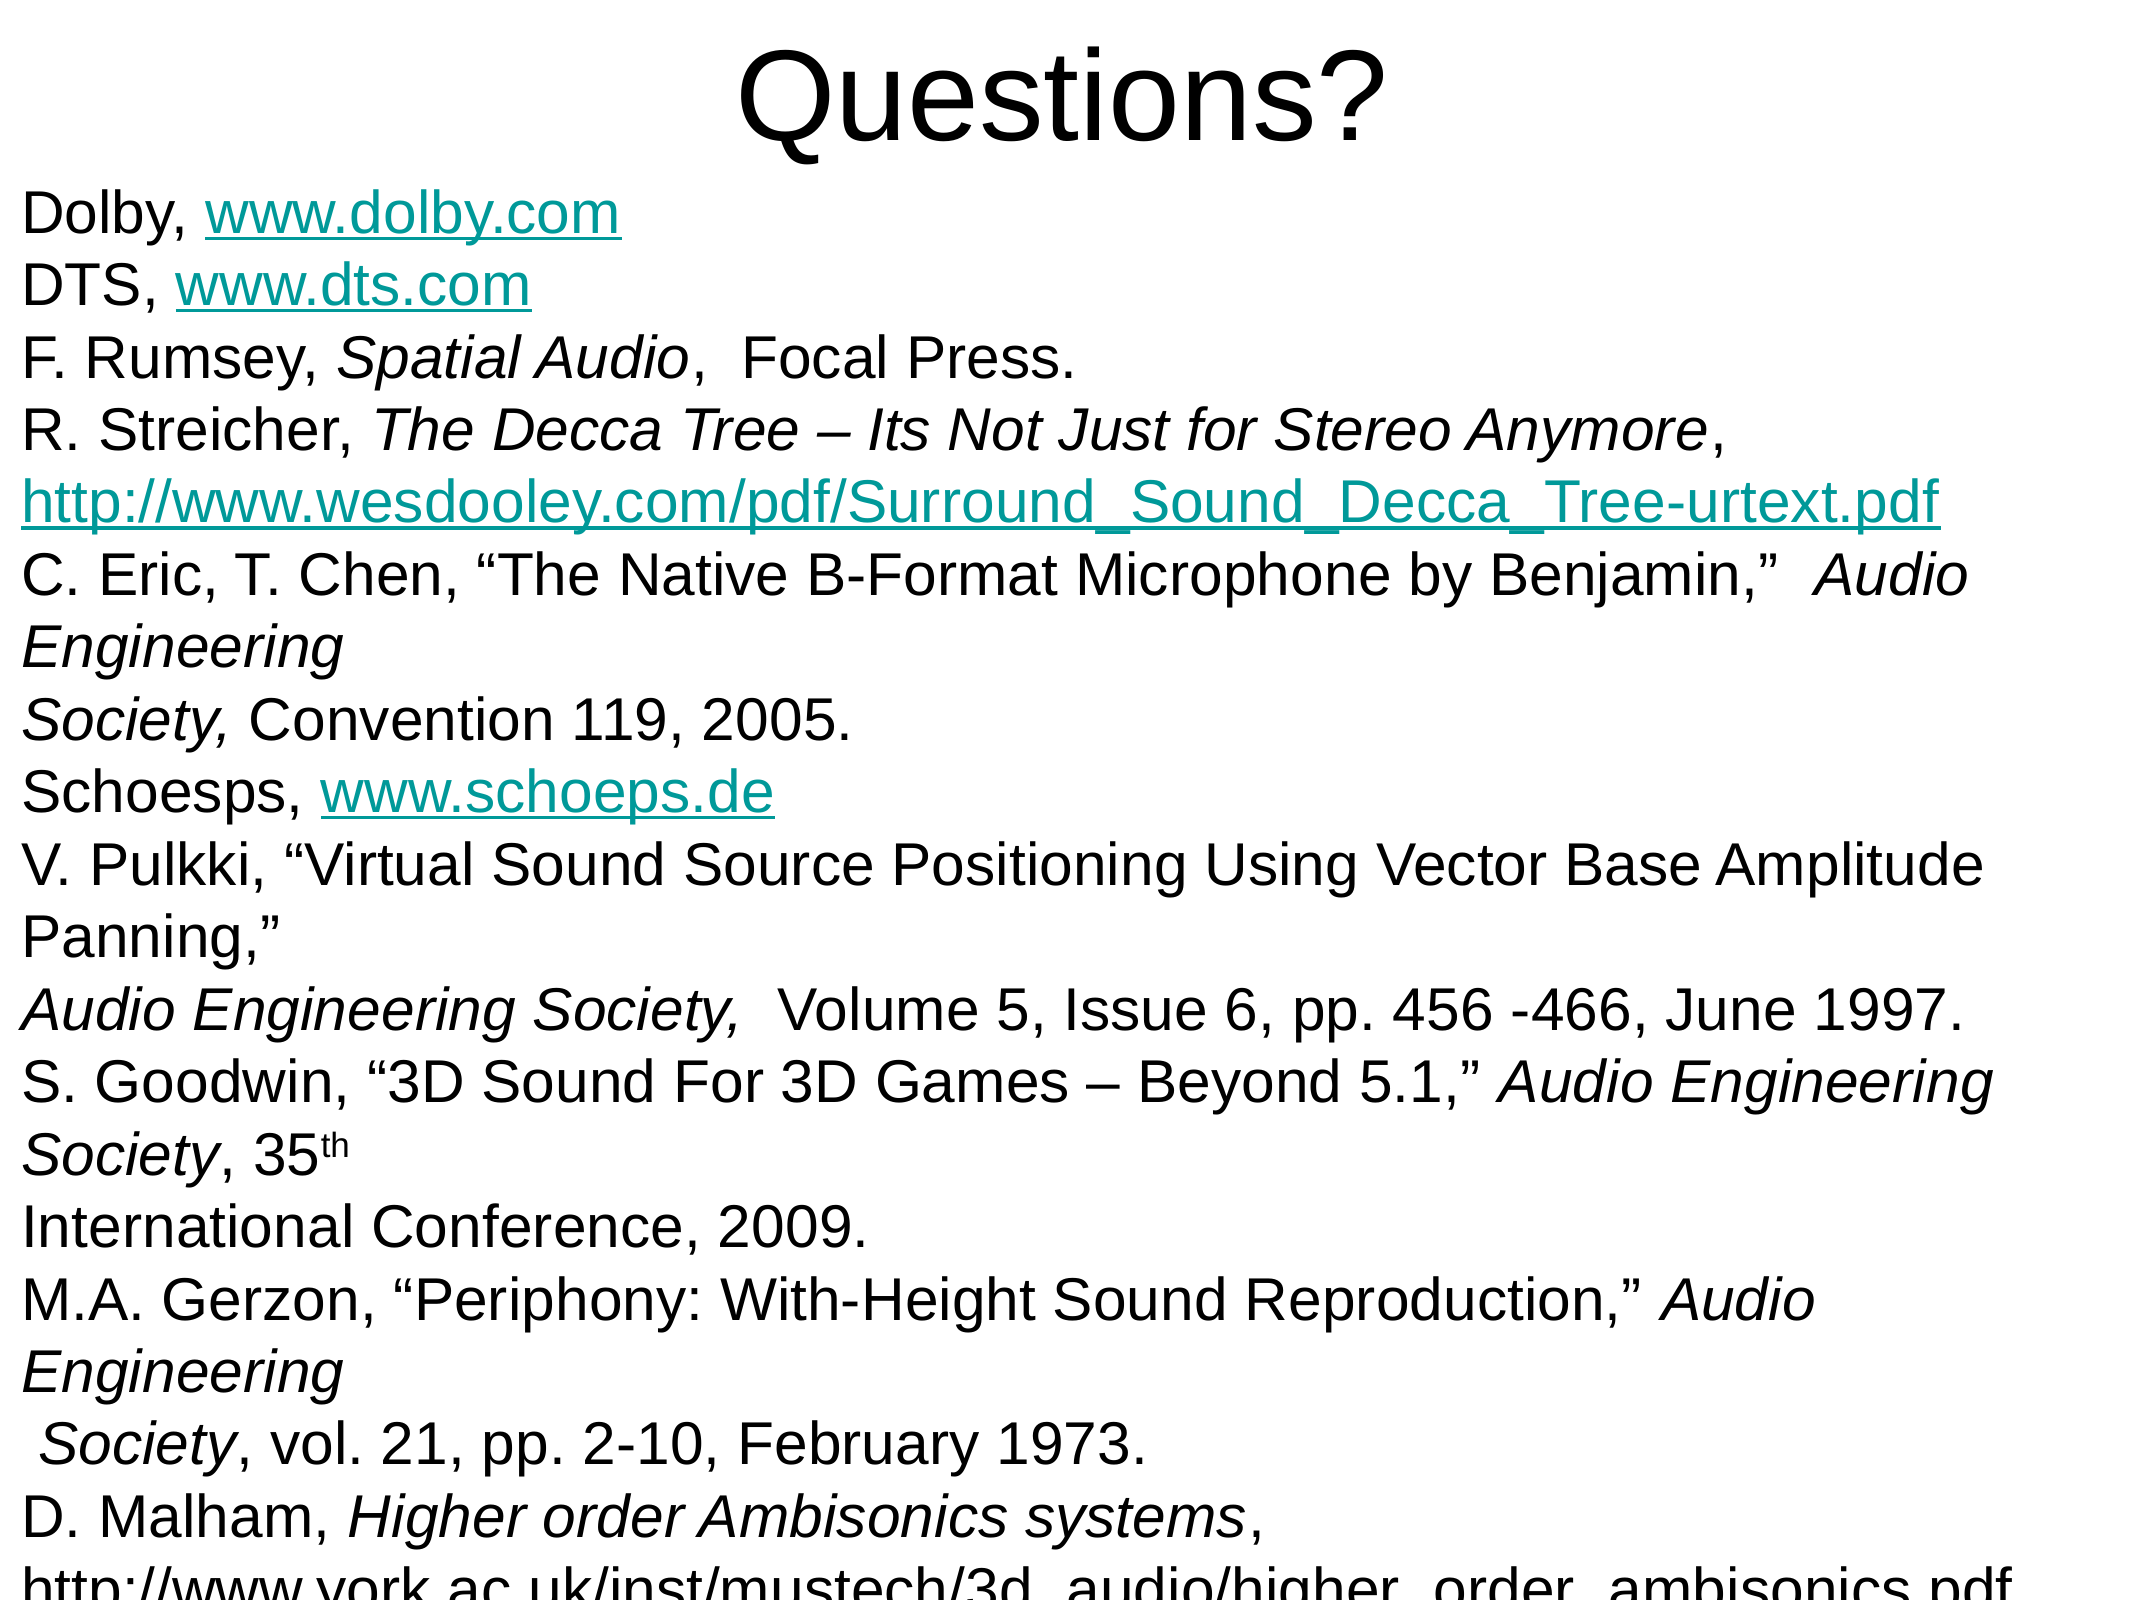

# Questions?
Dolby, www.dolby.com
DTS, www.dts.com
F. Rumsey, Spatial Audio,  Focal Press.
R. Streicher, The Decca Tree – Its Not Just for Stereo Anymore,
http://www.wesdooley.com/pdf/Surround_Sound_Decca_Tree-urtext.pdf
C. Eric, T. Chen, “The Native B-Format Microphone by Benjamin,”  Audio Engineering
Society, Convention 119, 2005.
Schoesps, www.schoeps.de
V. Pulkki, “Virtual Sound Source Positioning Using Vector Base Amplitude Panning,”
Audio Engineering Society,  Volume 5, Issue 6, pp. 456 -466, June 1997.
S. Goodwin, “3D Sound For 3D Games – Beyond 5.1,” Audio Engineering Society, 35th
International Conference, 2009.
M.A. Gerzon, “Periphony: With-Height Sound Reproduction,” Audio Engineering
 Society, vol. 21, pp. 2-10, February 1973.
D. Malham, Higher order Ambisonics systems,
http://www.york.ac.uk/inst/mustech/3d_audio/higher_order_ambisonics.pdf, 2003.
Soundfield, www.soundfield.com